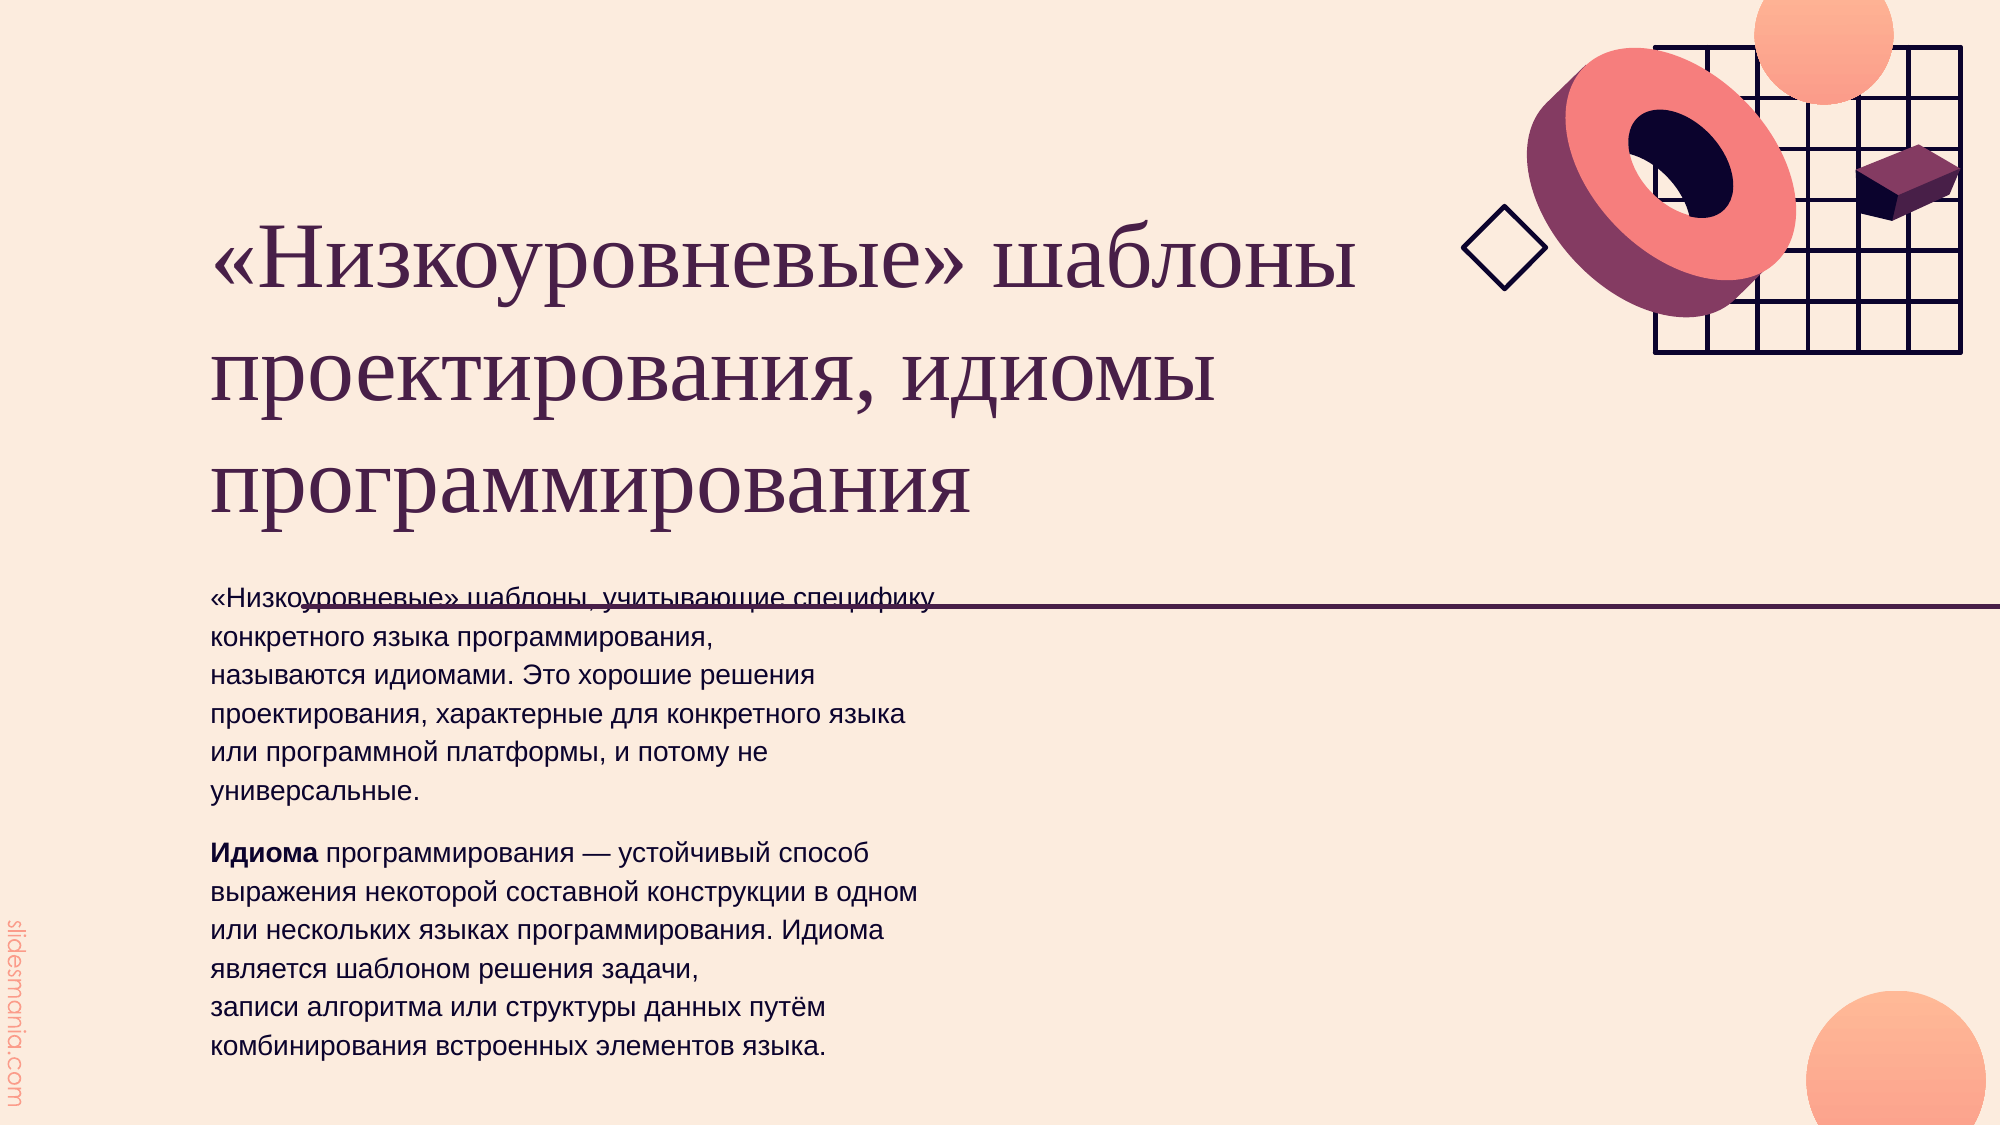

# «Низкоуровневые» шаблоны проектирования, идиомы программирования
«Низкоуровневые» шаблоны, учитывающие специфику конкретного языка программирования, называются идиомами. Это хорошие решения проектирования, характерные для конкретного языка или программной платформы, и потому не универсальные.
Идиома программирования — устойчивый способ выражения некоторой составной конструкции в одном или нескольких языках программирования. Идиома является шаблоном решения задачи, записи алгоритма или структуры данных путём комбинирования встроенных элементов языка.